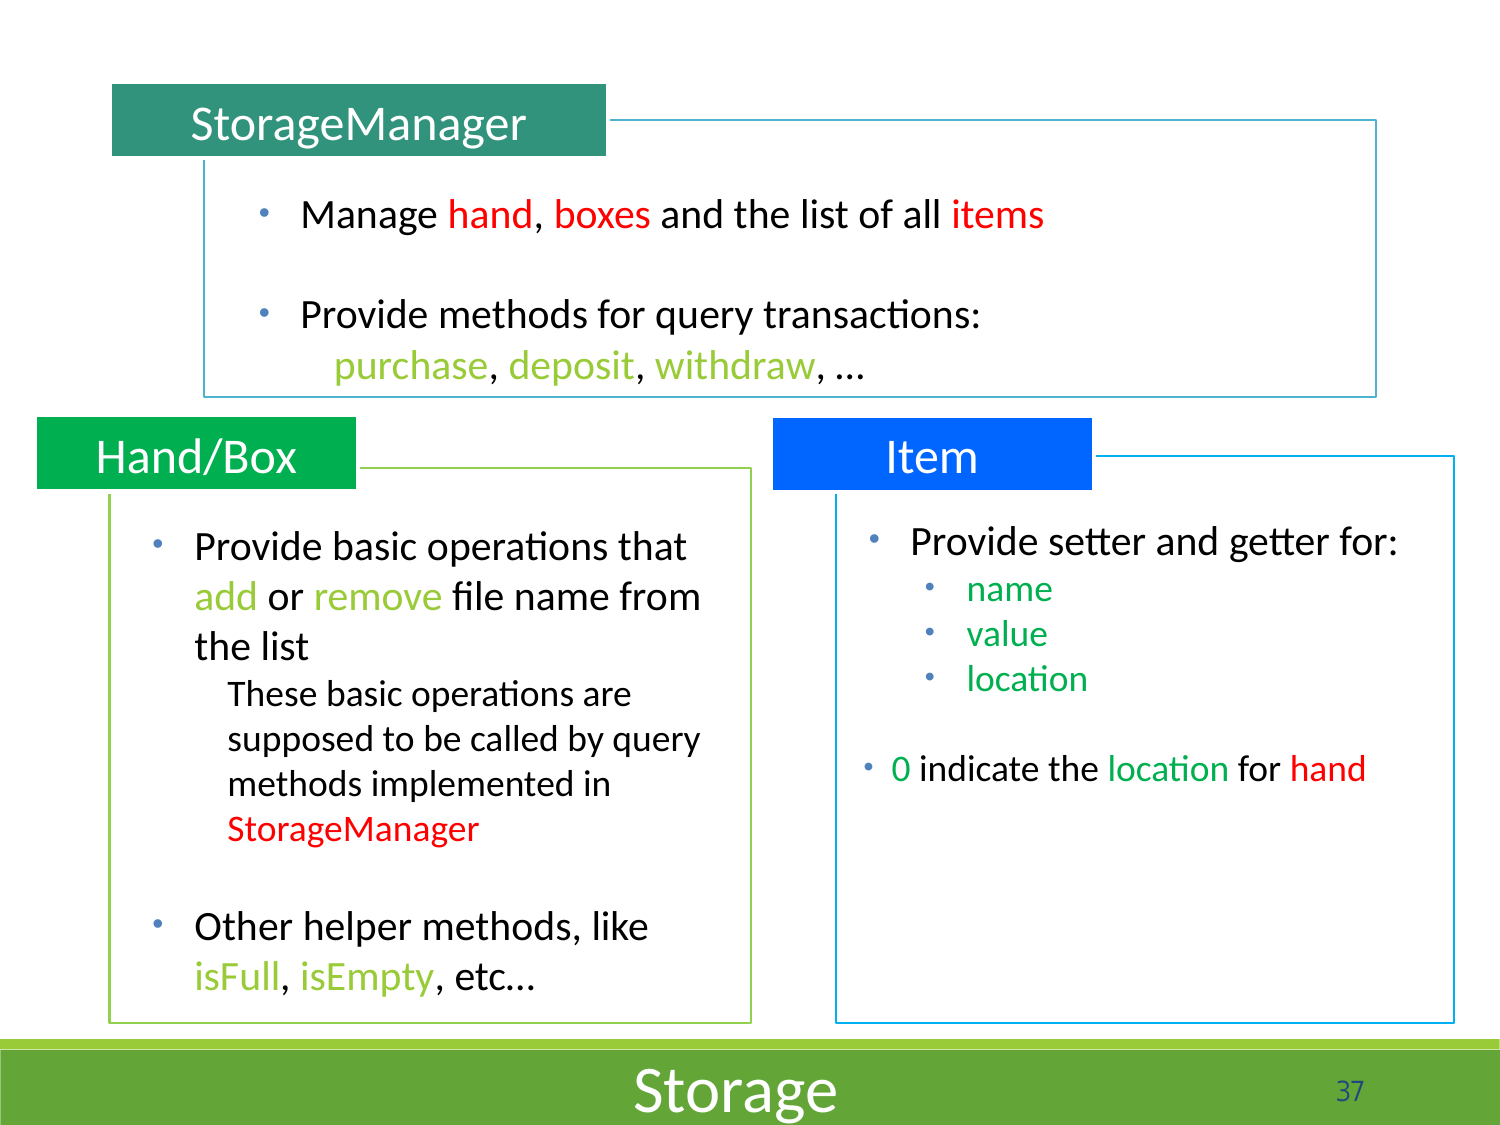

StorageManager

Manage hand, boxes and the list of all items

Provide methods for query transactions:
purchase, deposit, withdraw, …
Hand/Box
Item

Provide setter and getter for:
name
value
location

0 indicate the location for hand
Provide basic operations that add or remove file name from the list
These basic operations are supposed to be called by query methods implemented in StorageManager

Other helper methods, like isFull, isEmpty, etc…
Storage
37